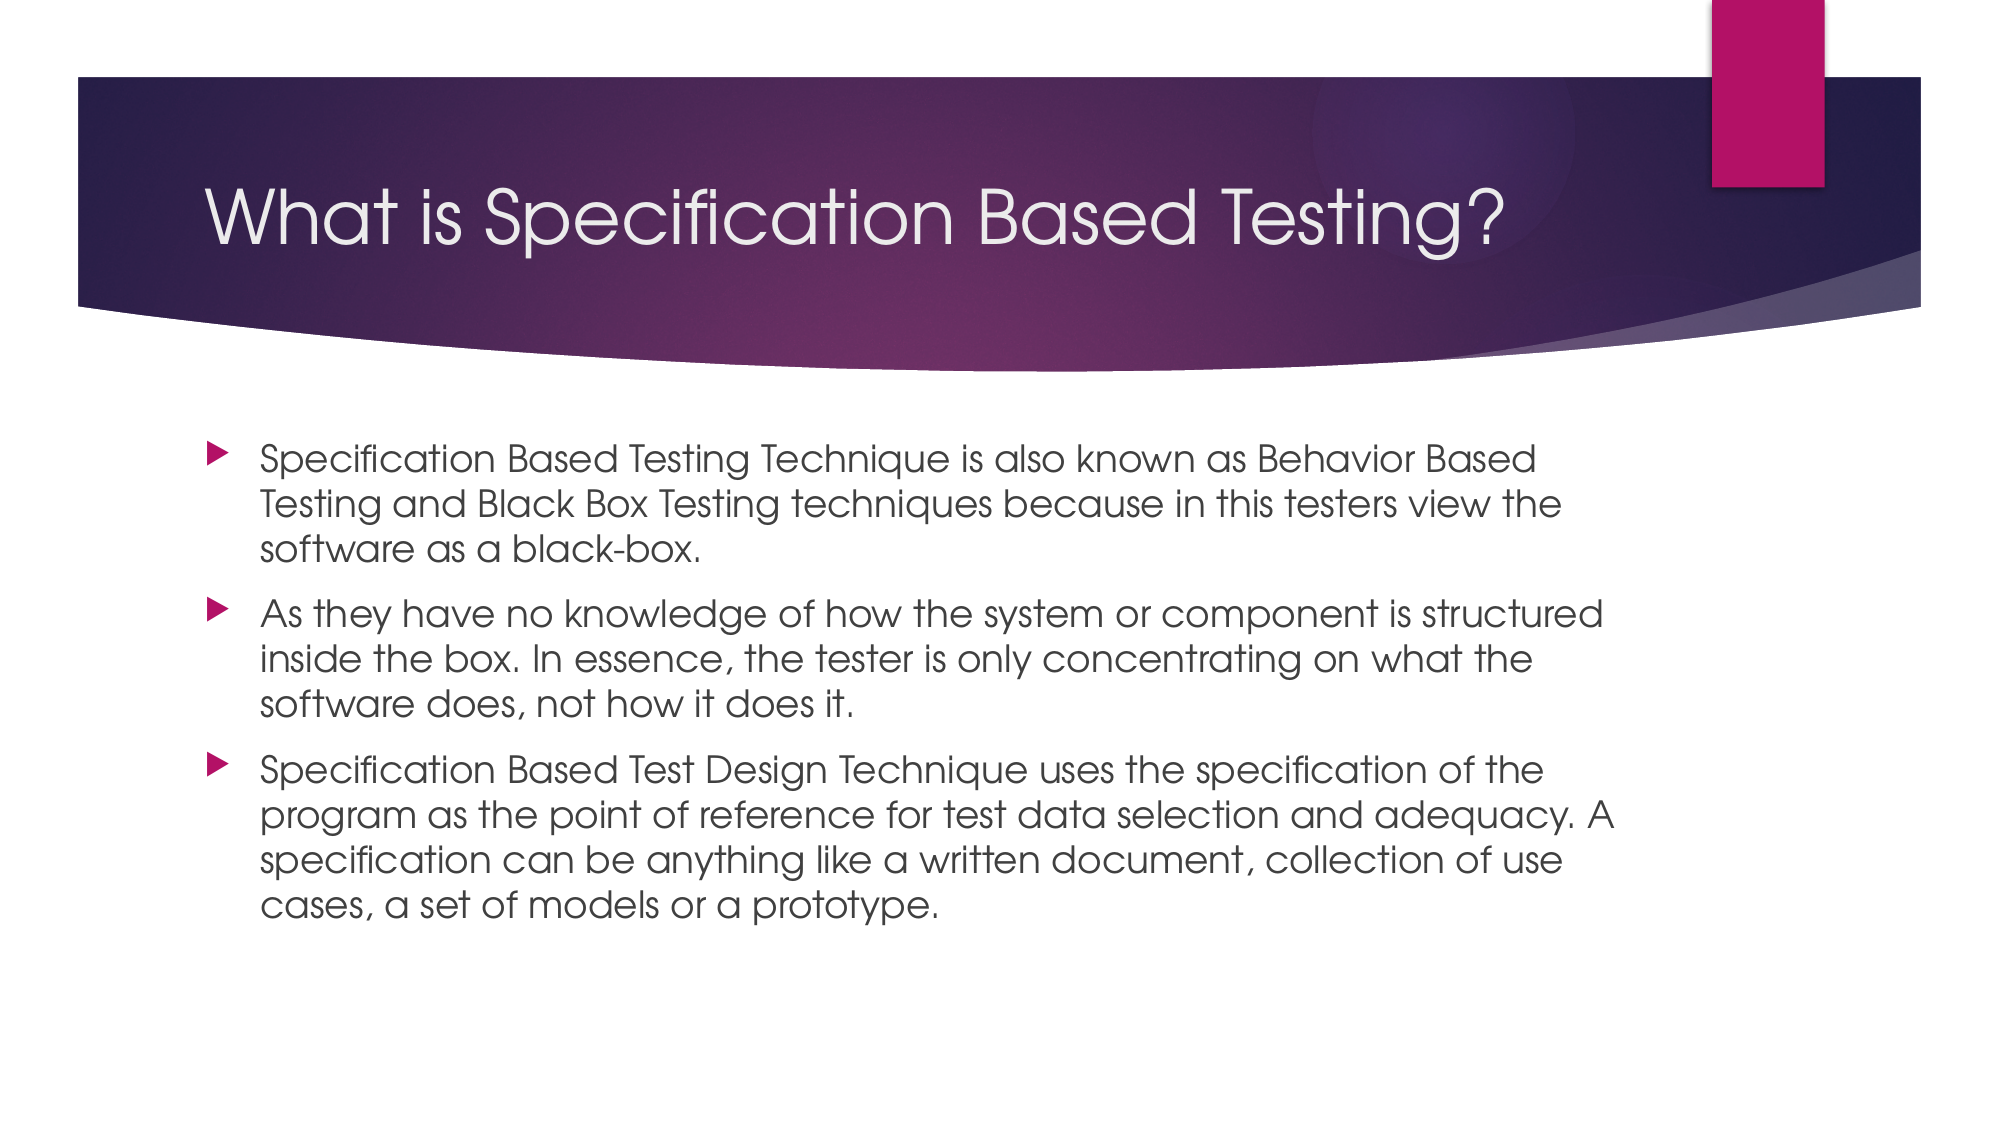

# What is Specification Based Testing?
Specification Based Testing Technique is also known as Behavior Based Testing and Black Box Testing techniques because in this testers view the software as a black-box.
As they have no knowledge of how the system or component is structured inside the box. In essence, the tester is only concentrating on what the software does, not how it does it.
Specification Based Test Design Technique uses the specification of the program as the point of reference for test data selection and adequacy. A specification can be anything like a written document, collection of use cases, a set of models or a prototype.